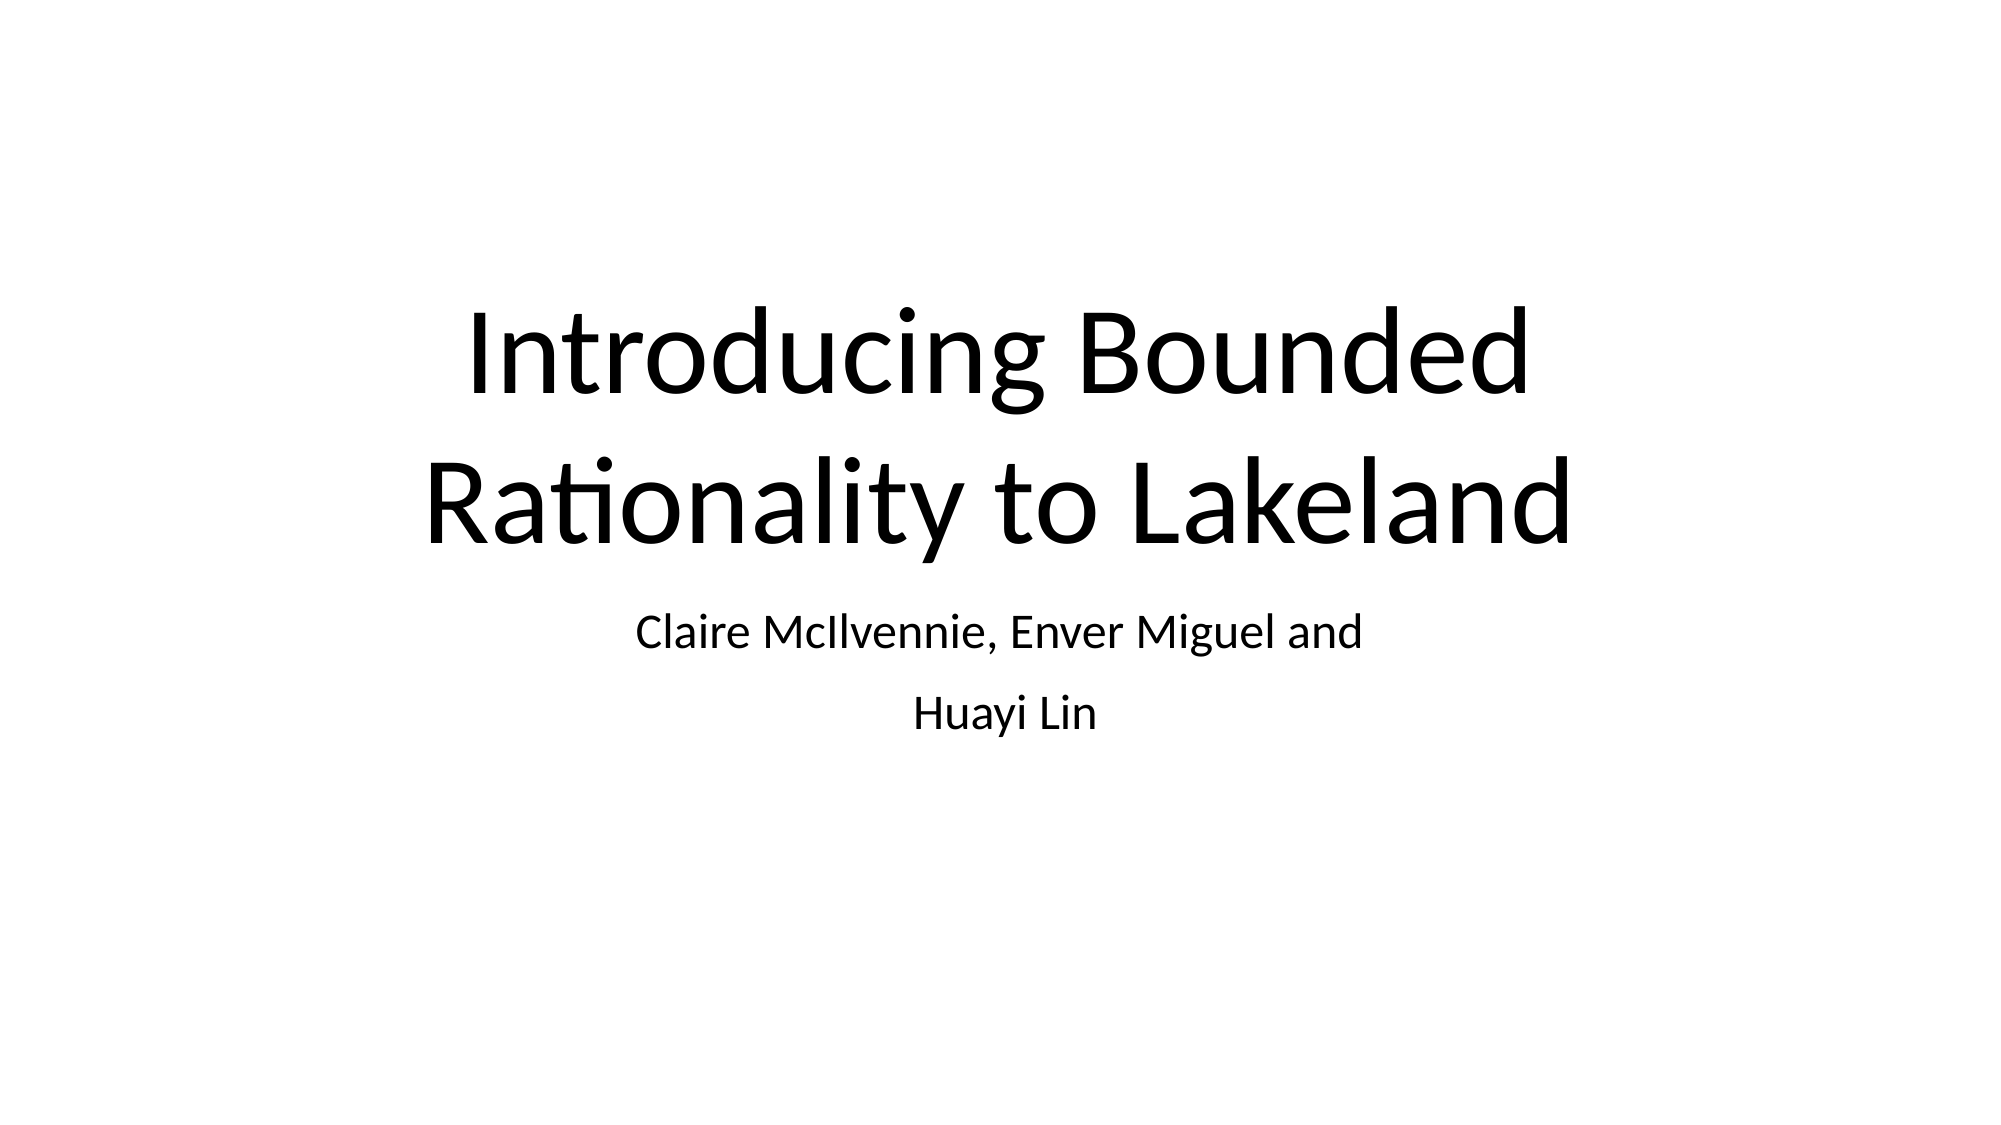

Introducing Bounded Rationality to Lakeland
Claire McIlvennie, Enver Miguel and
 Huayi Lin